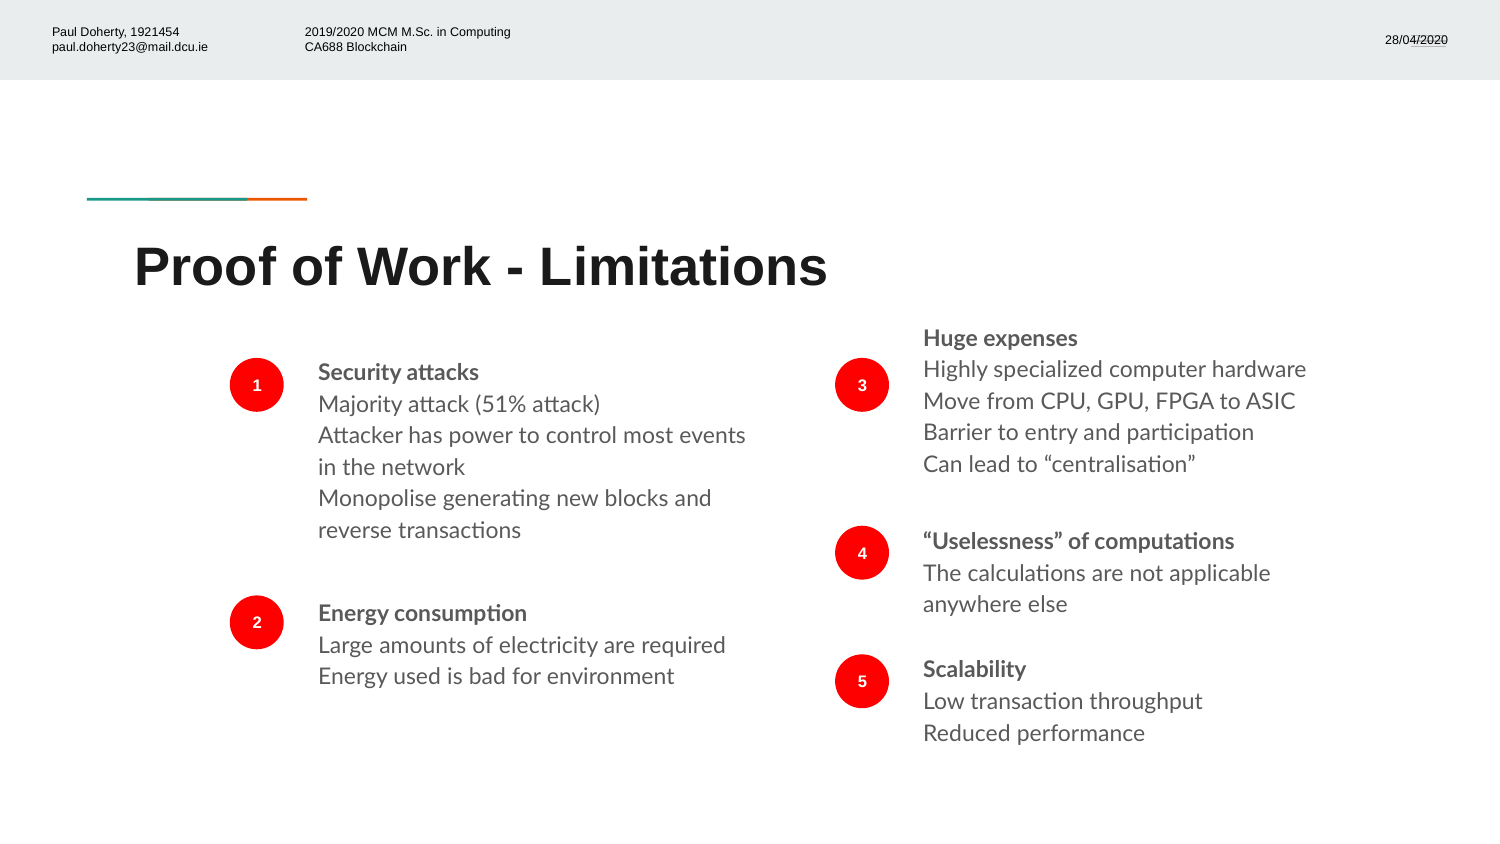

# Proof of Work - Limitations
Huge expenses
Highly specialized computer hardware
Move from CPU, GPU, FPGA to ASIC
Barrier to entry and participation
Can lead to “centralisation”
Security attacks
Majority attack (51% attack)
Attacker has power to control most events in the network
Monopolise generating new blocks and reverse transactions
1
3
“Uselessness” of computations
The calculations are not applicable anywhere else
4
Energy consumption
Large amounts of electricity are required
Energy used is bad for environment
2
Scalability
Low transaction throughput
Reduced performance
5